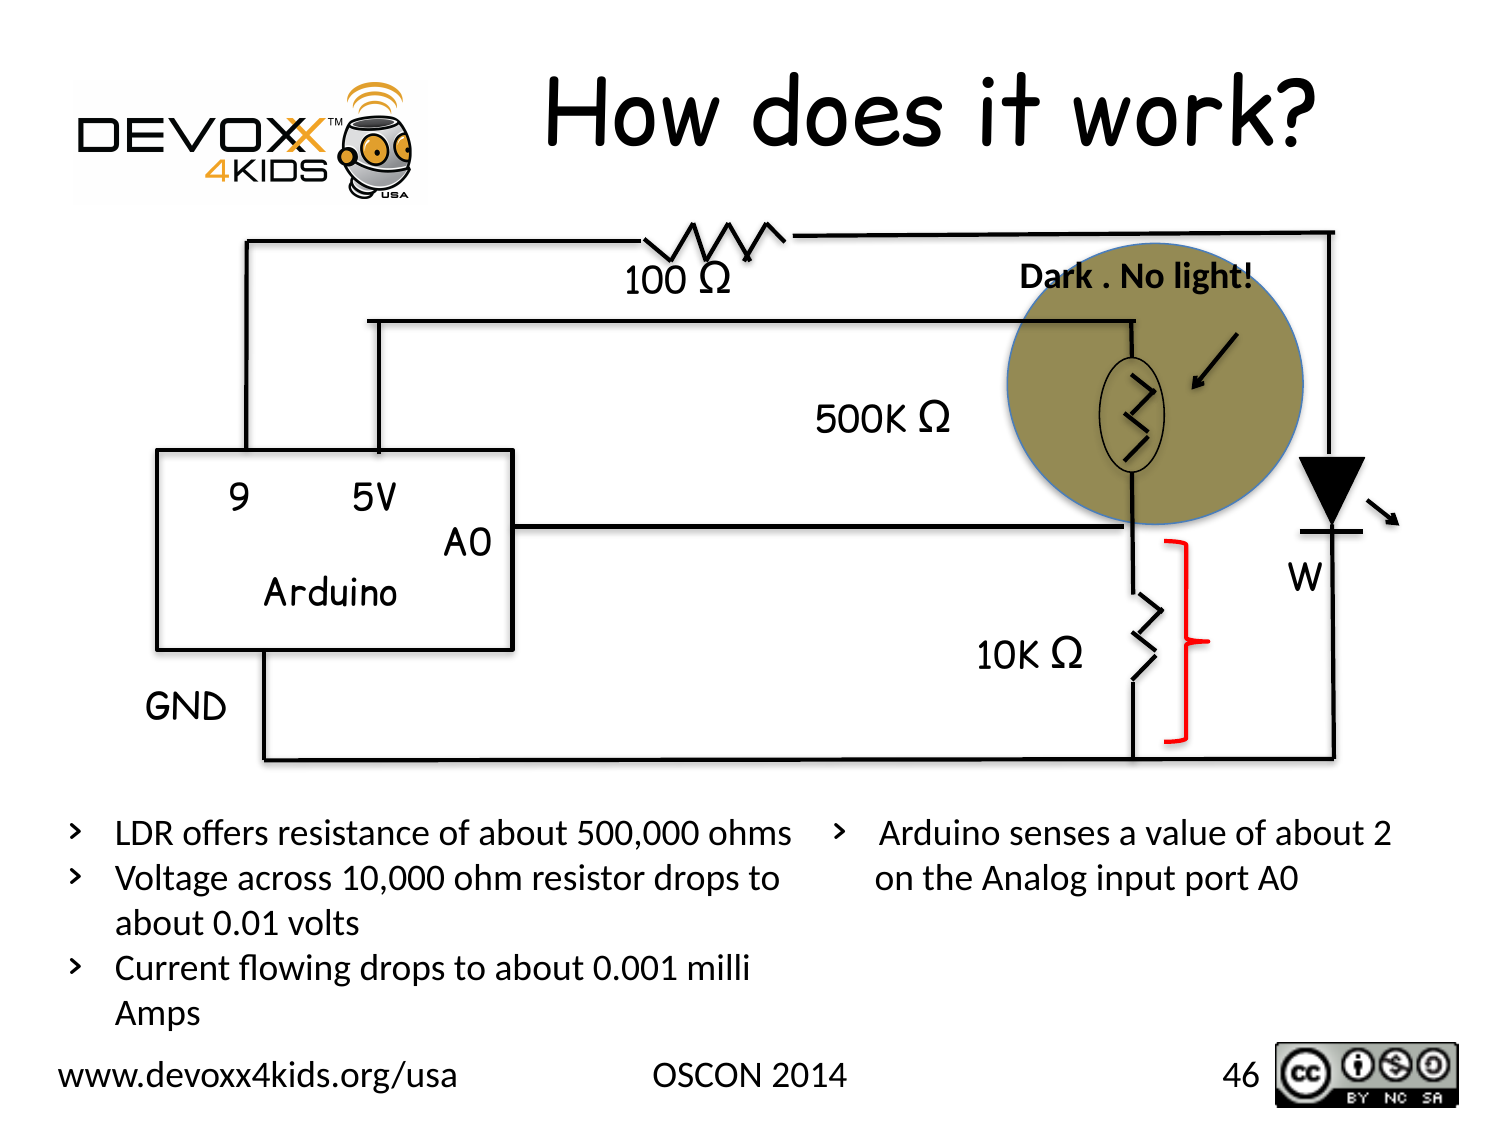

# How does it work?
100 Ω
Dark . No light!

500K Ω

     9         5V
                        A0

Arduino

W
10K Ω
GND
LDR offers resistance of about 500,000 ohms
Voltage across 10,000 ohm resistor drops to about 0.01 volts
Current flowing drops to about 0.001 milli Amps
Arduino senses a value of about 2
     on the Analog input port A0
OSCON 2014
46